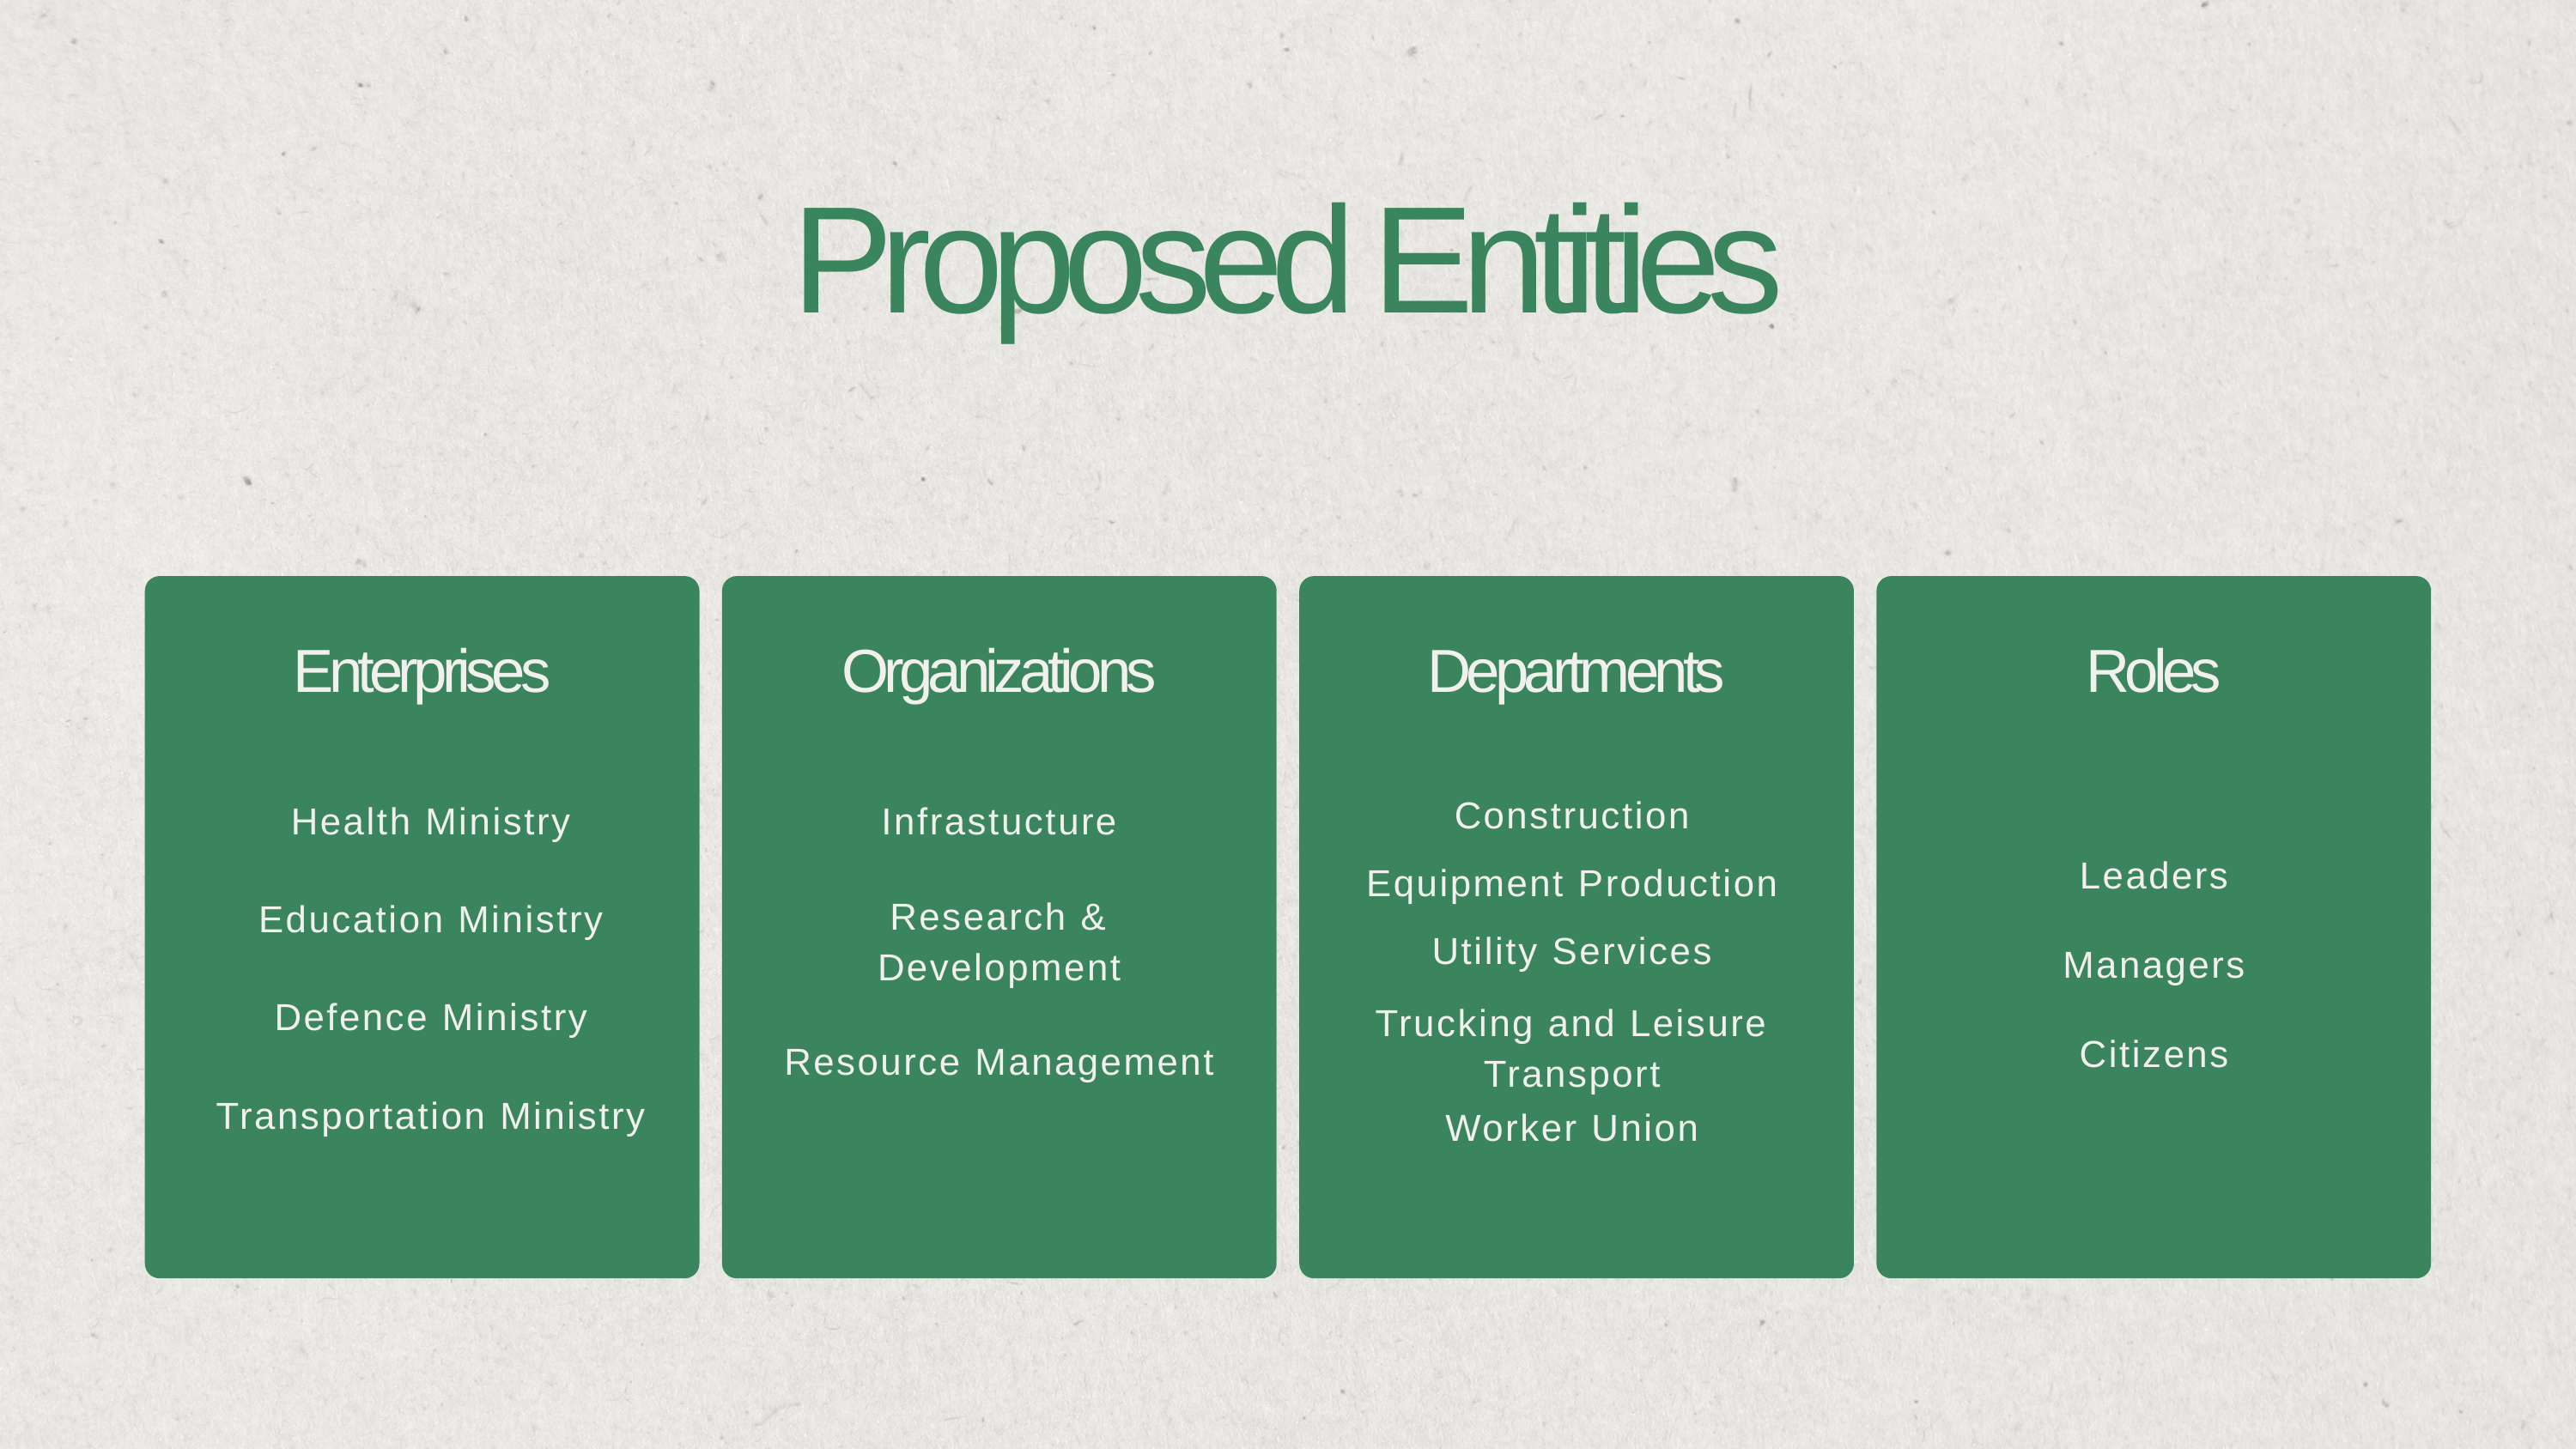

Proposed Entities

Enterprises
Organizations
Departments
Roles
Construction
Health Ministry
Infrastucture
Leaders
Equipment Production
Research & Development
Education Ministry
Utility Services
Managers
Defence Ministry
Trucking and Leisure Transport
Citizens
Resource Management
Transportation Ministry
Worker Union